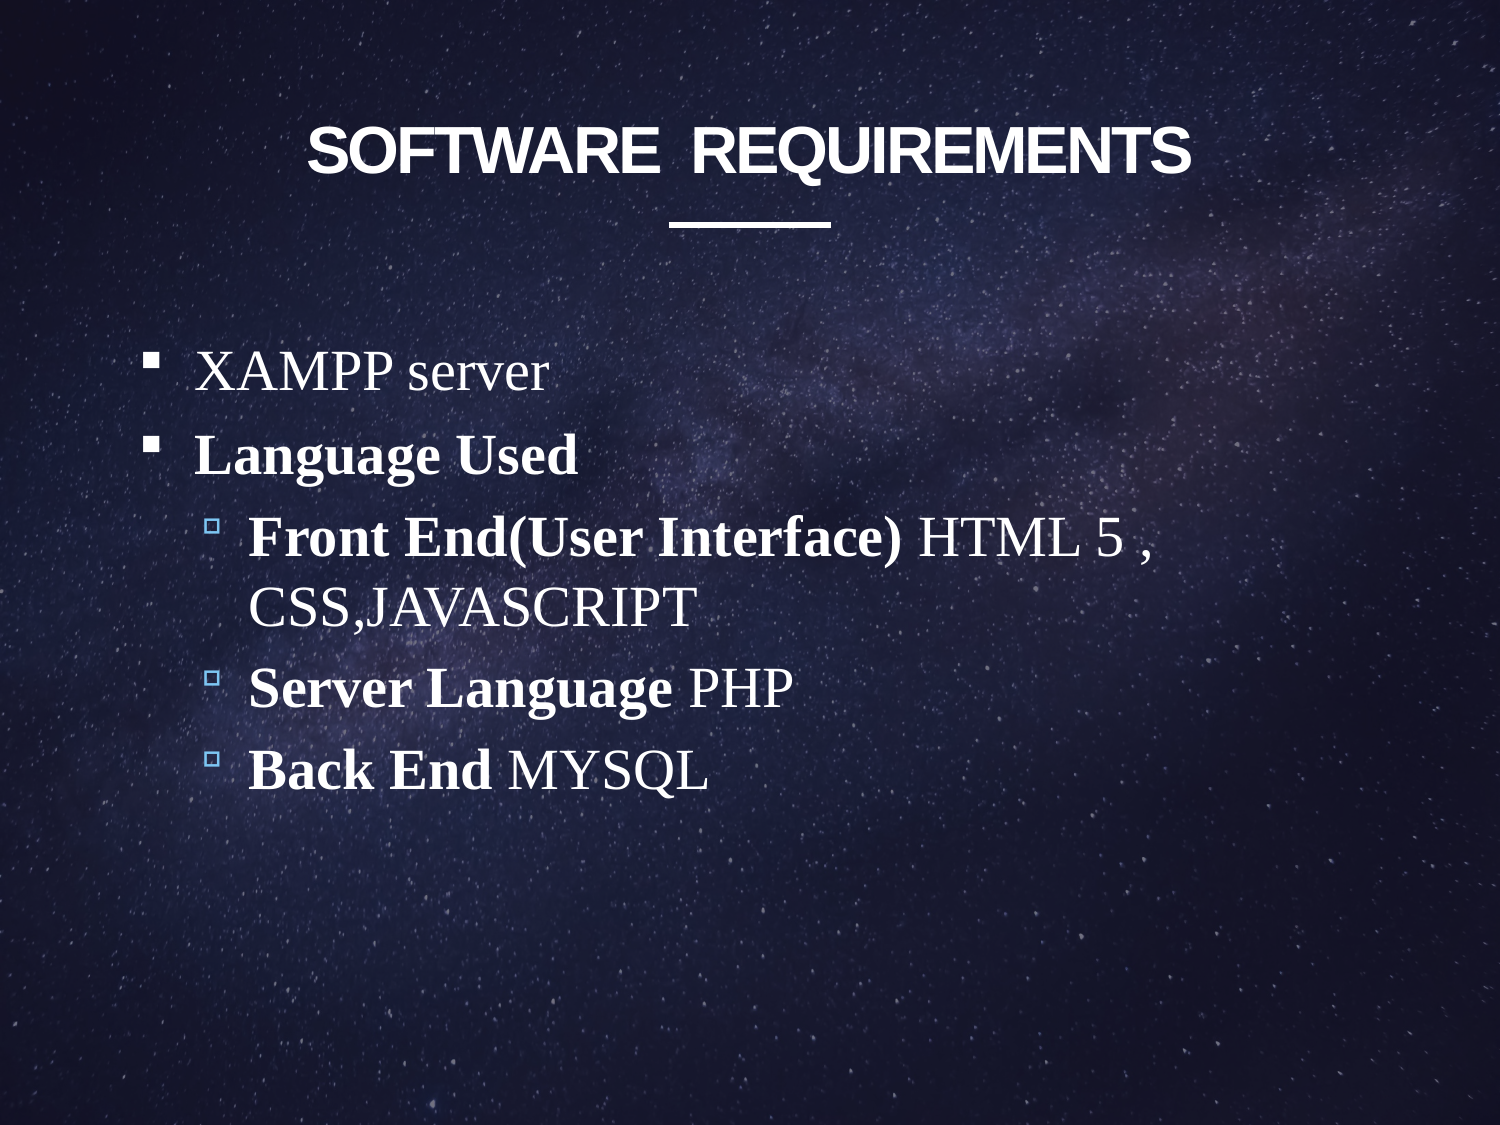

# Software  Requirements
XAMPP server
Language Used
Front End(User Interface) HTML 5 , CSS,JAVASCRIPT
Server Language PHP
Back End MYSQL